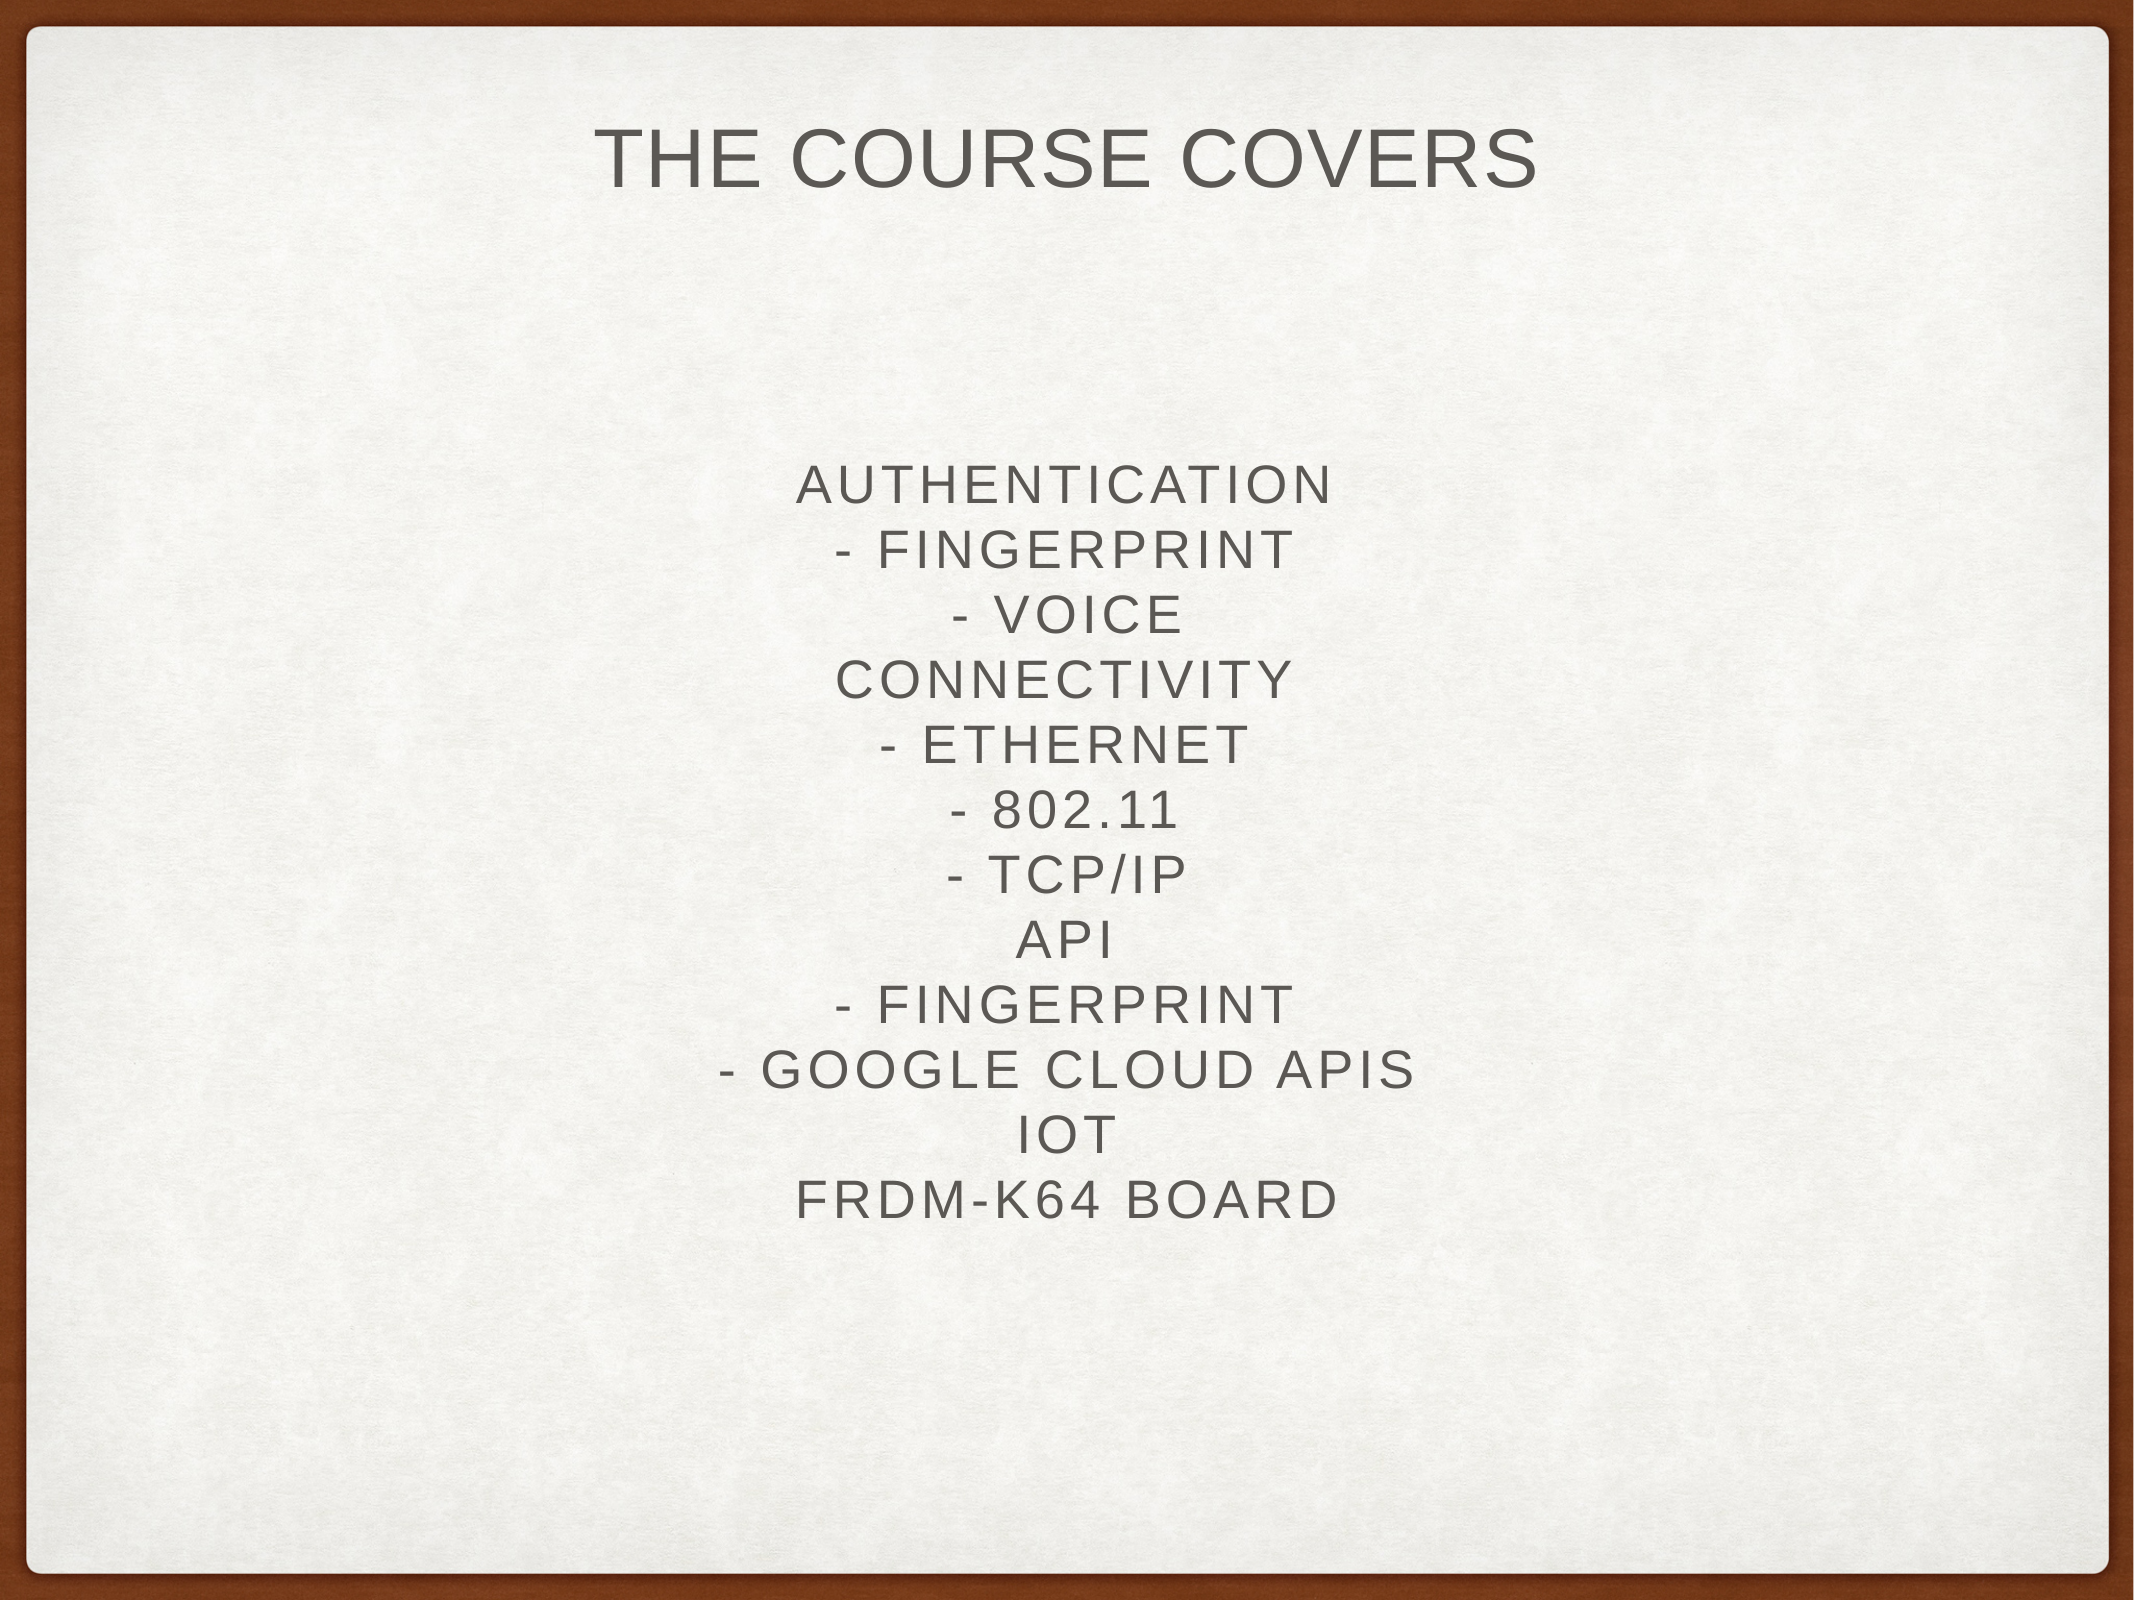

# The course covers
Authentication
- Fingerprint
- Voice
Connectivity
- Ethernet
- 802.11
- TCP/IP
API
- Fingerprint
- Google Cloud APIs
IoT
FRDM-K64 Board